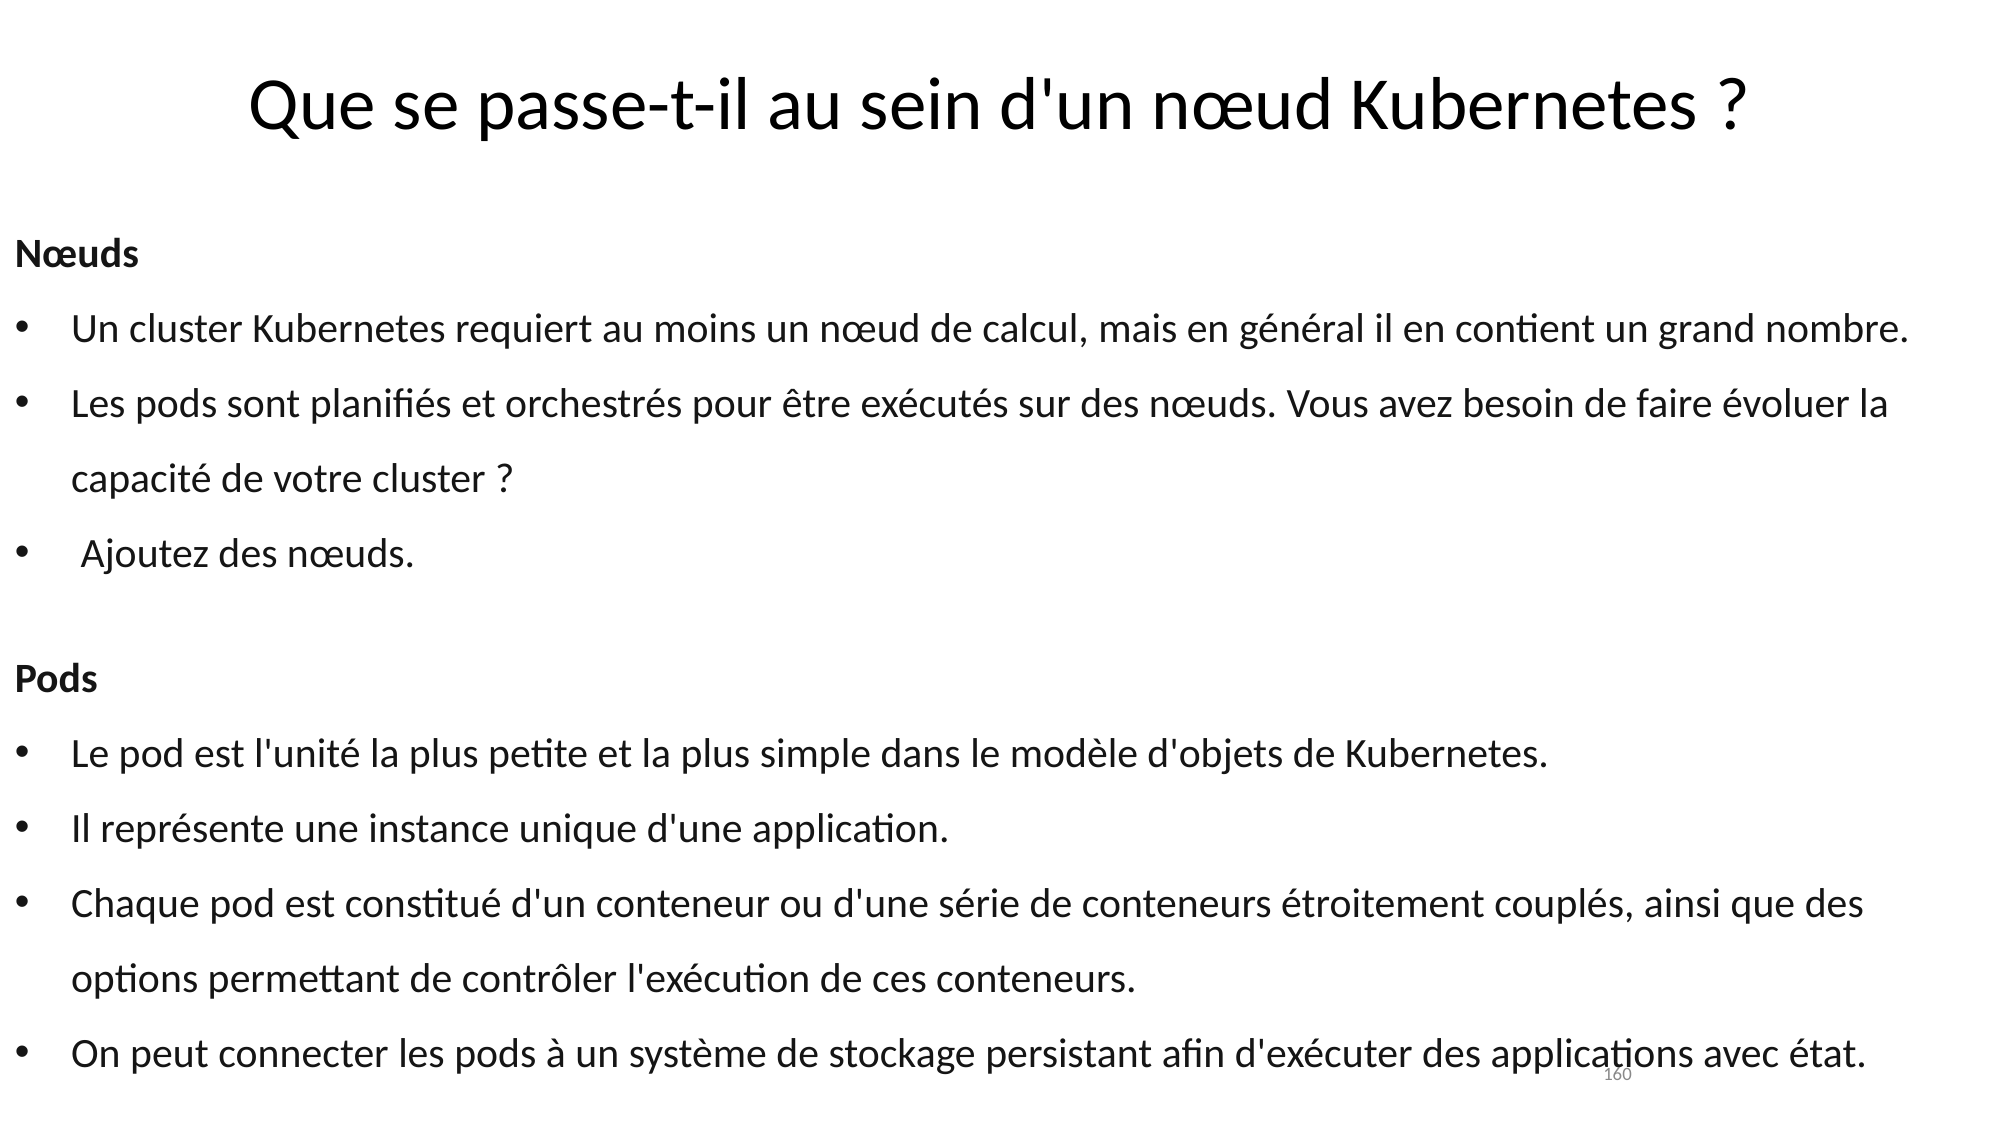

# Que se passe-t-il au sein d'un nœud Kubernetes ?
Nœuds
Un cluster Kubernetes requiert au moins un nœud de calcul, mais en général il en contient un grand nombre.
Les pods sont planifiés et orchestrés pour être exécutés sur des nœuds. Vous avez besoin de faire évoluer la capacité de votre cluster ?
 Ajoutez des nœuds.

Pods
Le pod est l'unité la plus petite et la plus simple dans le modèle d'objets de Kubernetes.
Il représente une instance unique d'une application.
Chaque pod est constitué d'un conteneur ou d'une série de conteneurs étroitement couplés, ainsi que des options permettant de contrôler l'exécution de ces conteneurs.
On peut connecter les pods à un système de stockage persistant afin d'exécuter des applications avec état.
160